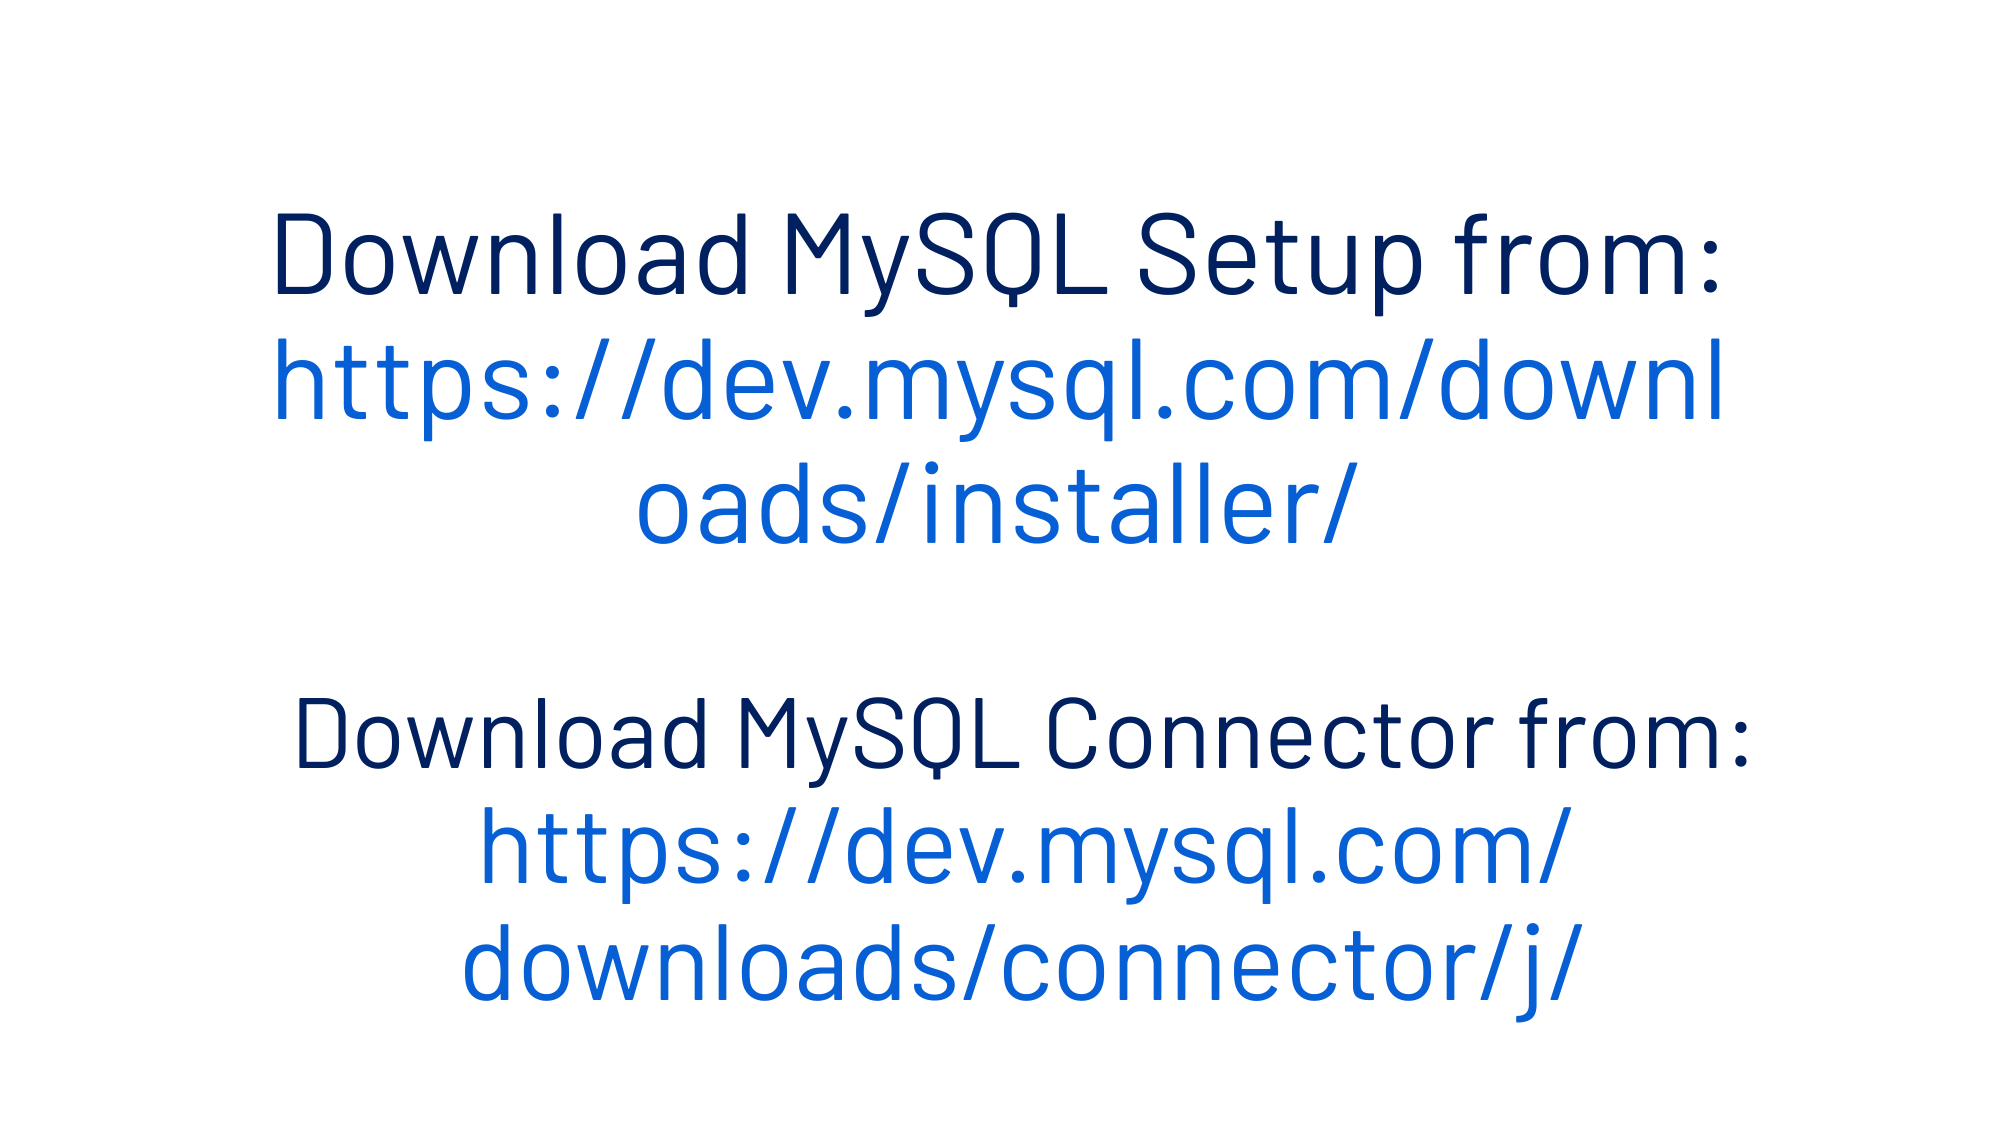

# Download MySQL Setup from: https://dev.mysql.com/downloads/installer/
Download MySQL Connector from:
https://dev.mysql.com/downloads/connector/j/